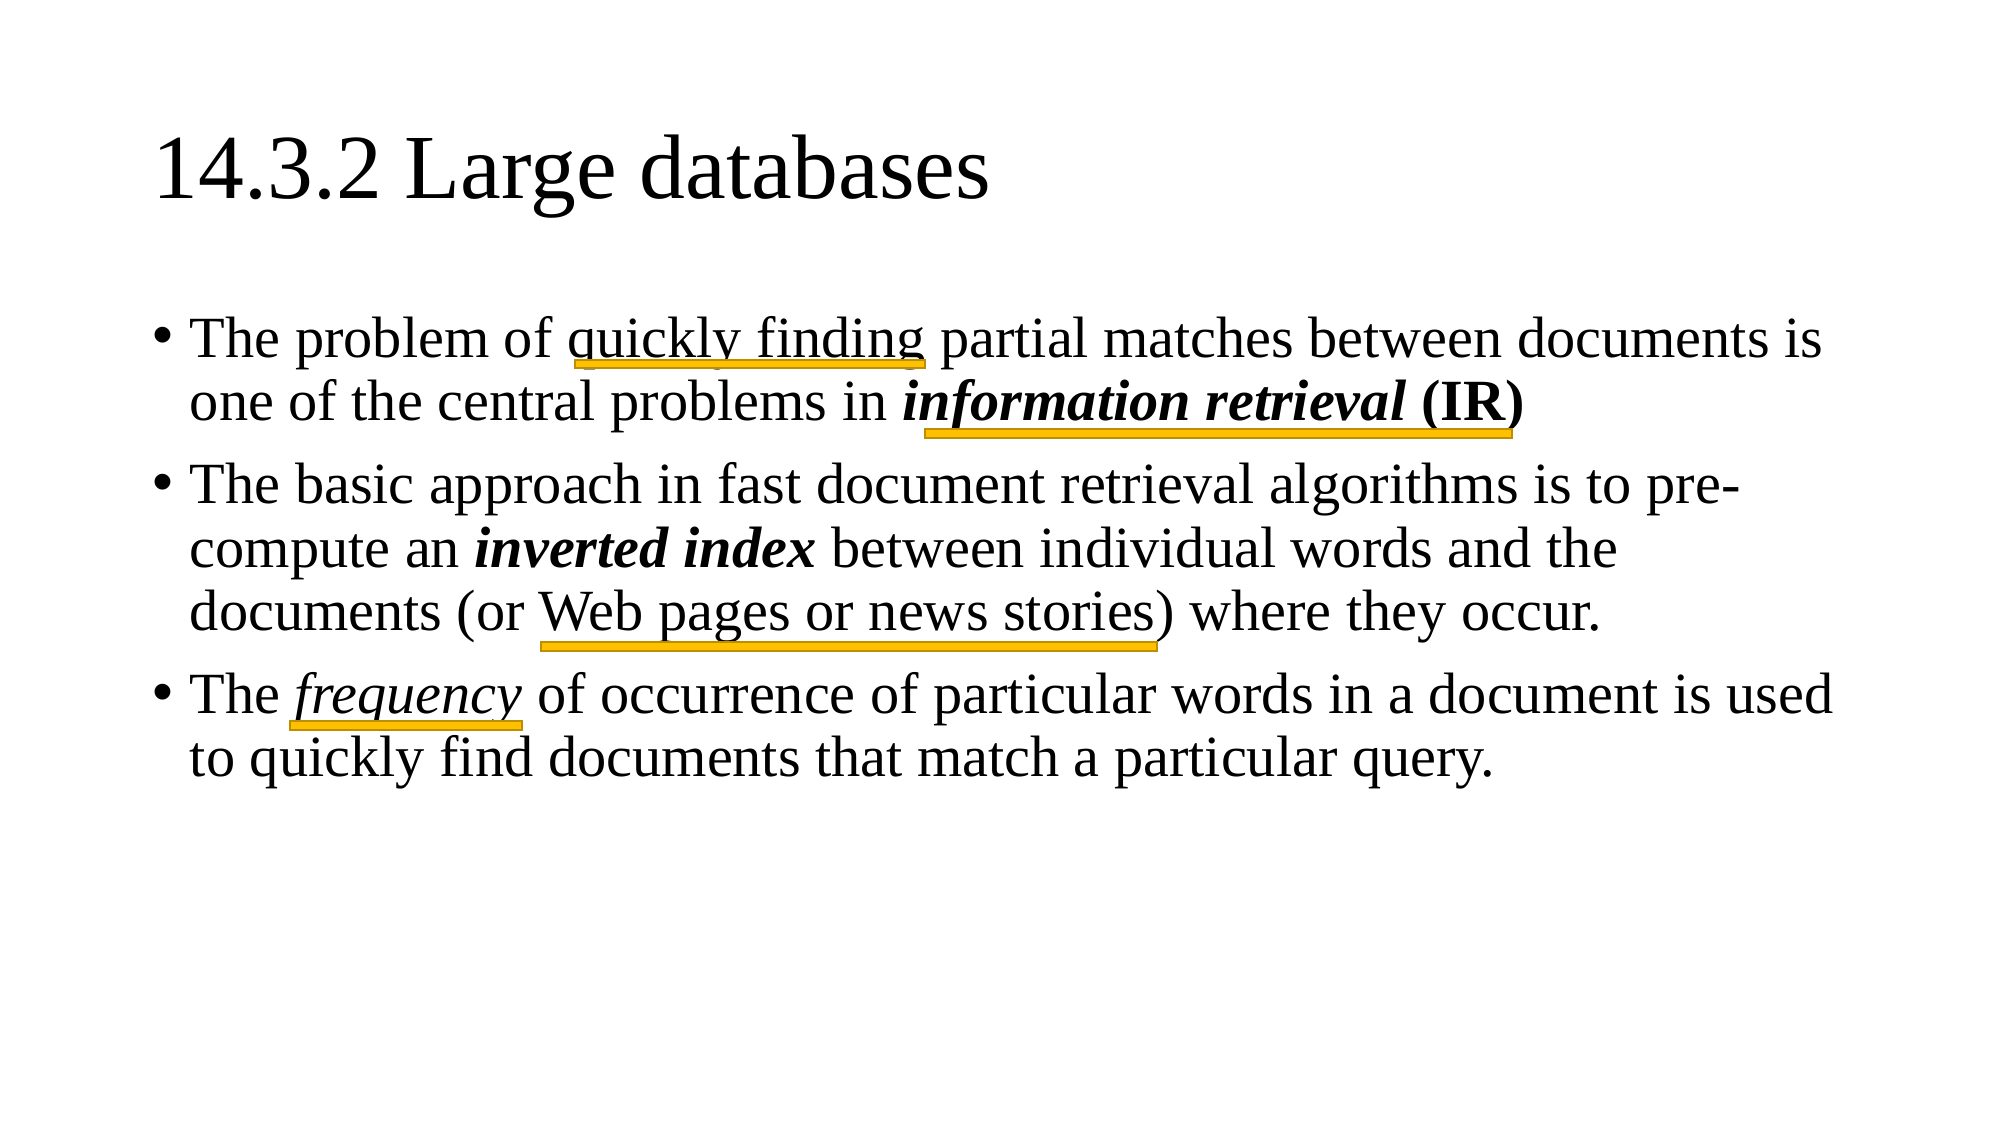

# 14.3.2 Large databases
The problem of quickly finding partial matches between documents is one of the central problems in information retrieval (IR)
The basic approach in fast document retrieval algorithms is to pre-compute an inverted index between individual words and the documents (or Web pages or news stories) where they occur.
The frequency of occurrence of particular words in a document is used to quickly find documents that match a particular query.